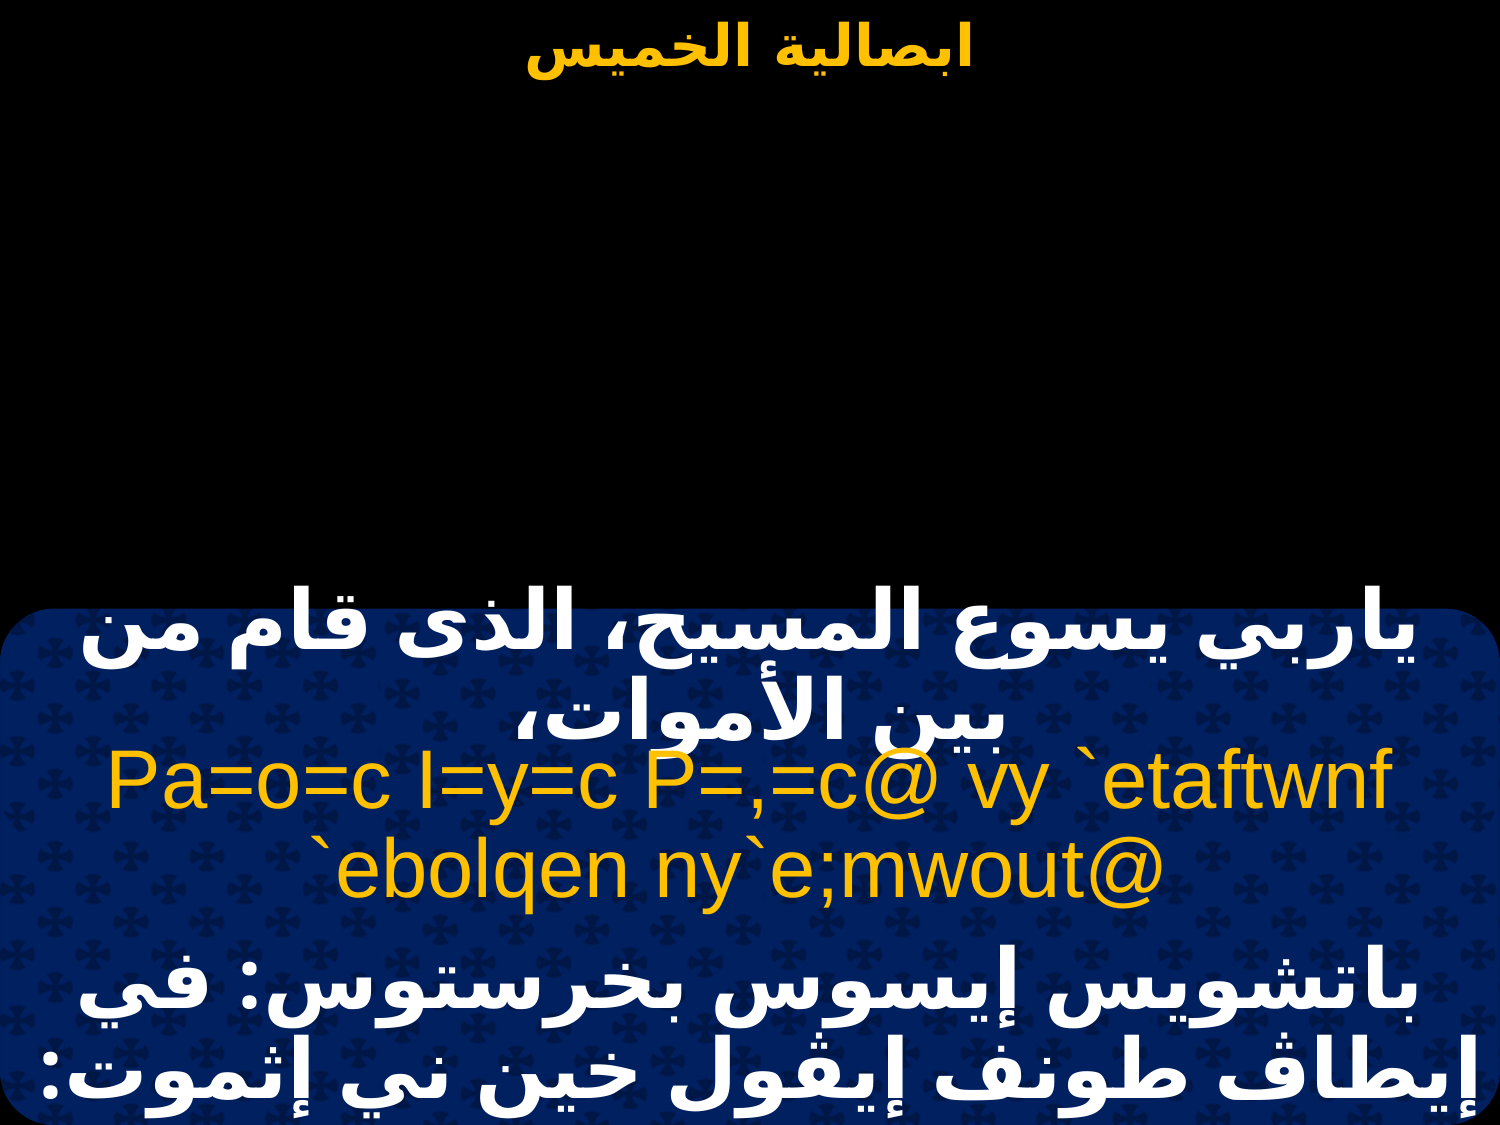

#
ياربي يسوع المسيح، الذى قام من بين الأموات،
Pa=o=c I=y=c P=,=c@ vy `etaftwnf `ebolqen ny`e;mwout@
باتشويس إيسوس بخرستوس: في إيطاڤ طونف إيڤول خين ني إثموت: